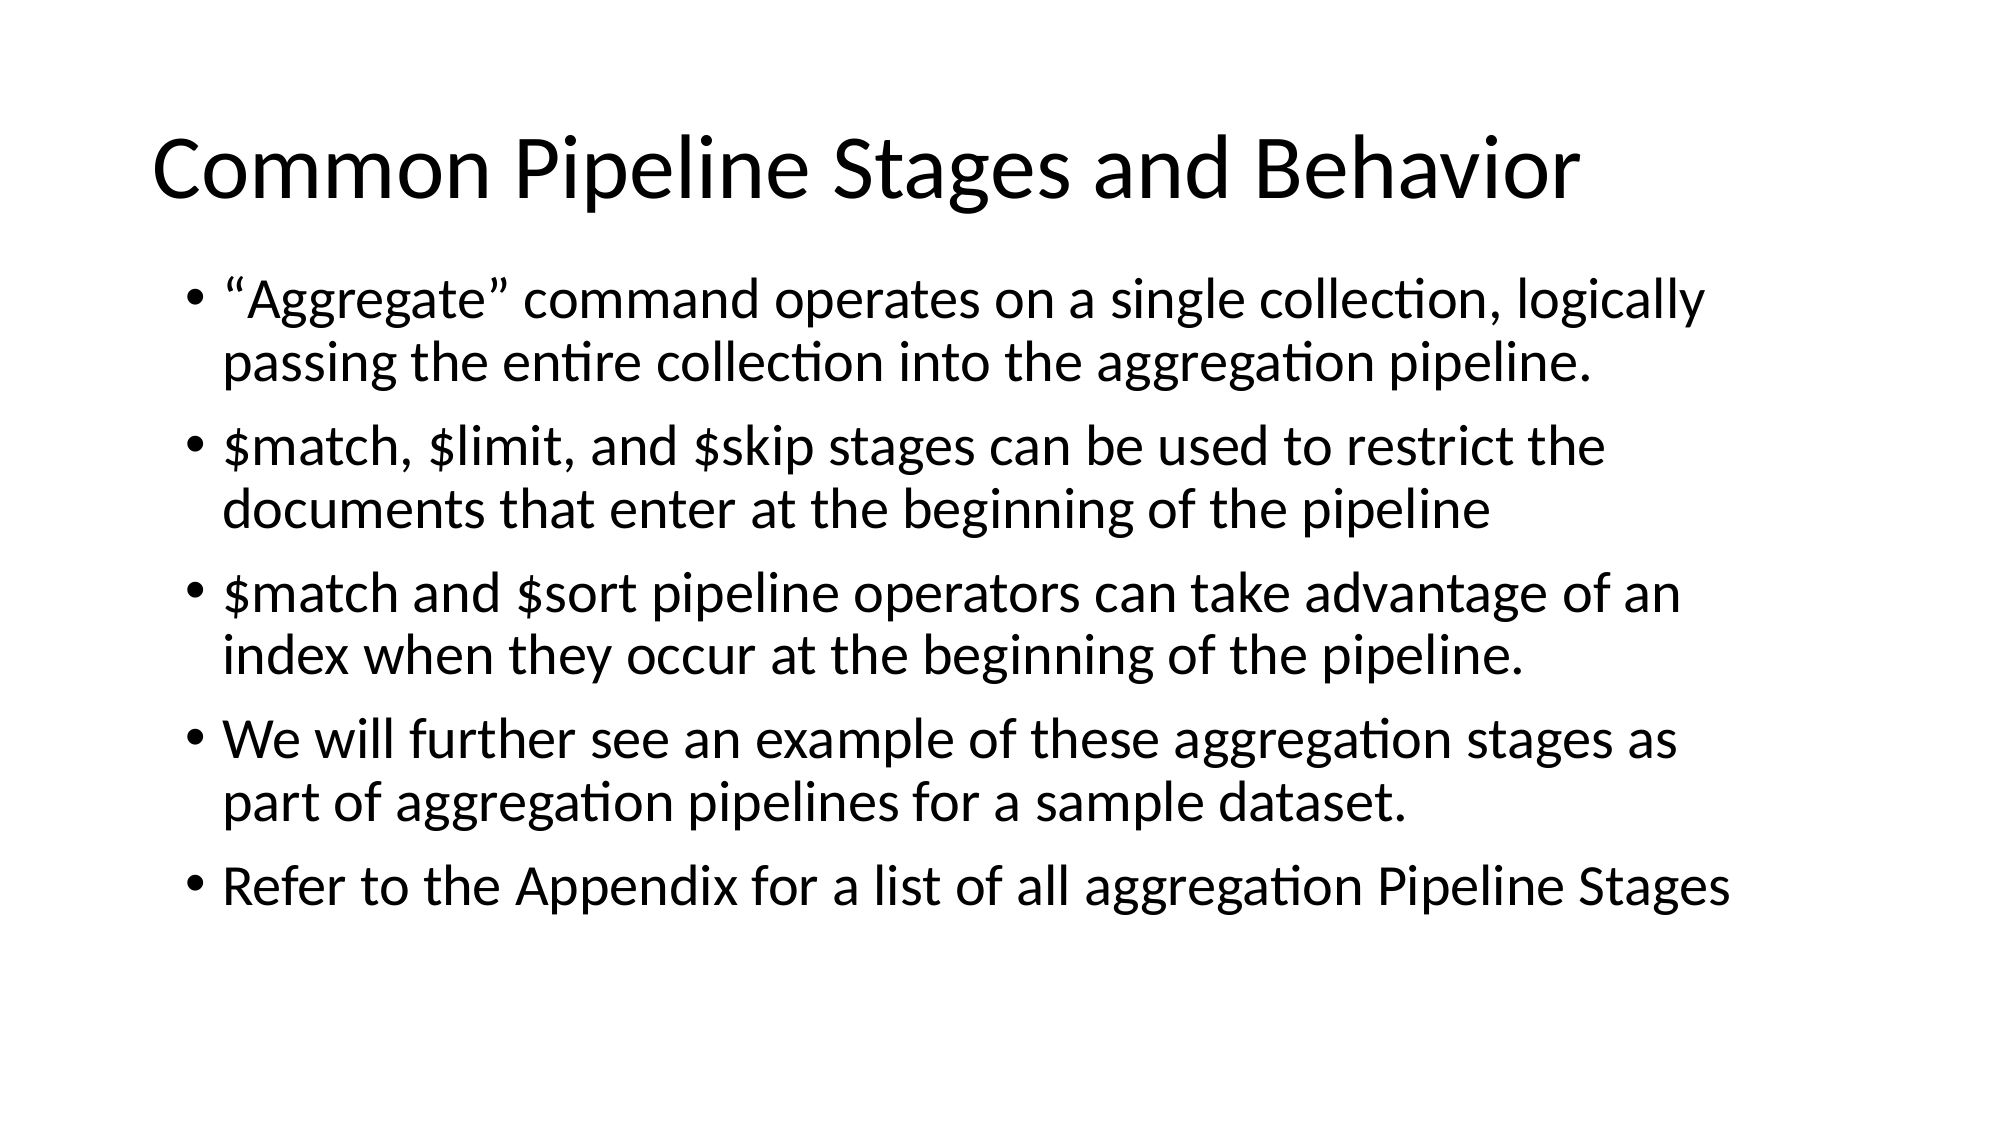

# Common Pipeline Stages and Behavior
“Aggregate” command operates on a single collection, logically passing the entire collection into the aggregation pipeline.
$match, $limit, and $skip stages can be used to restrict the documents that enter at the beginning of the pipeline
$match and $sort pipeline operators can take advantage of an index when they occur at the beginning of the pipeline.
We will further see an example of these aggregation stages as part of aggregation pipelines for a sample dataset.
Refer to the Appendix for a list of all aggregation Pipeline Stages